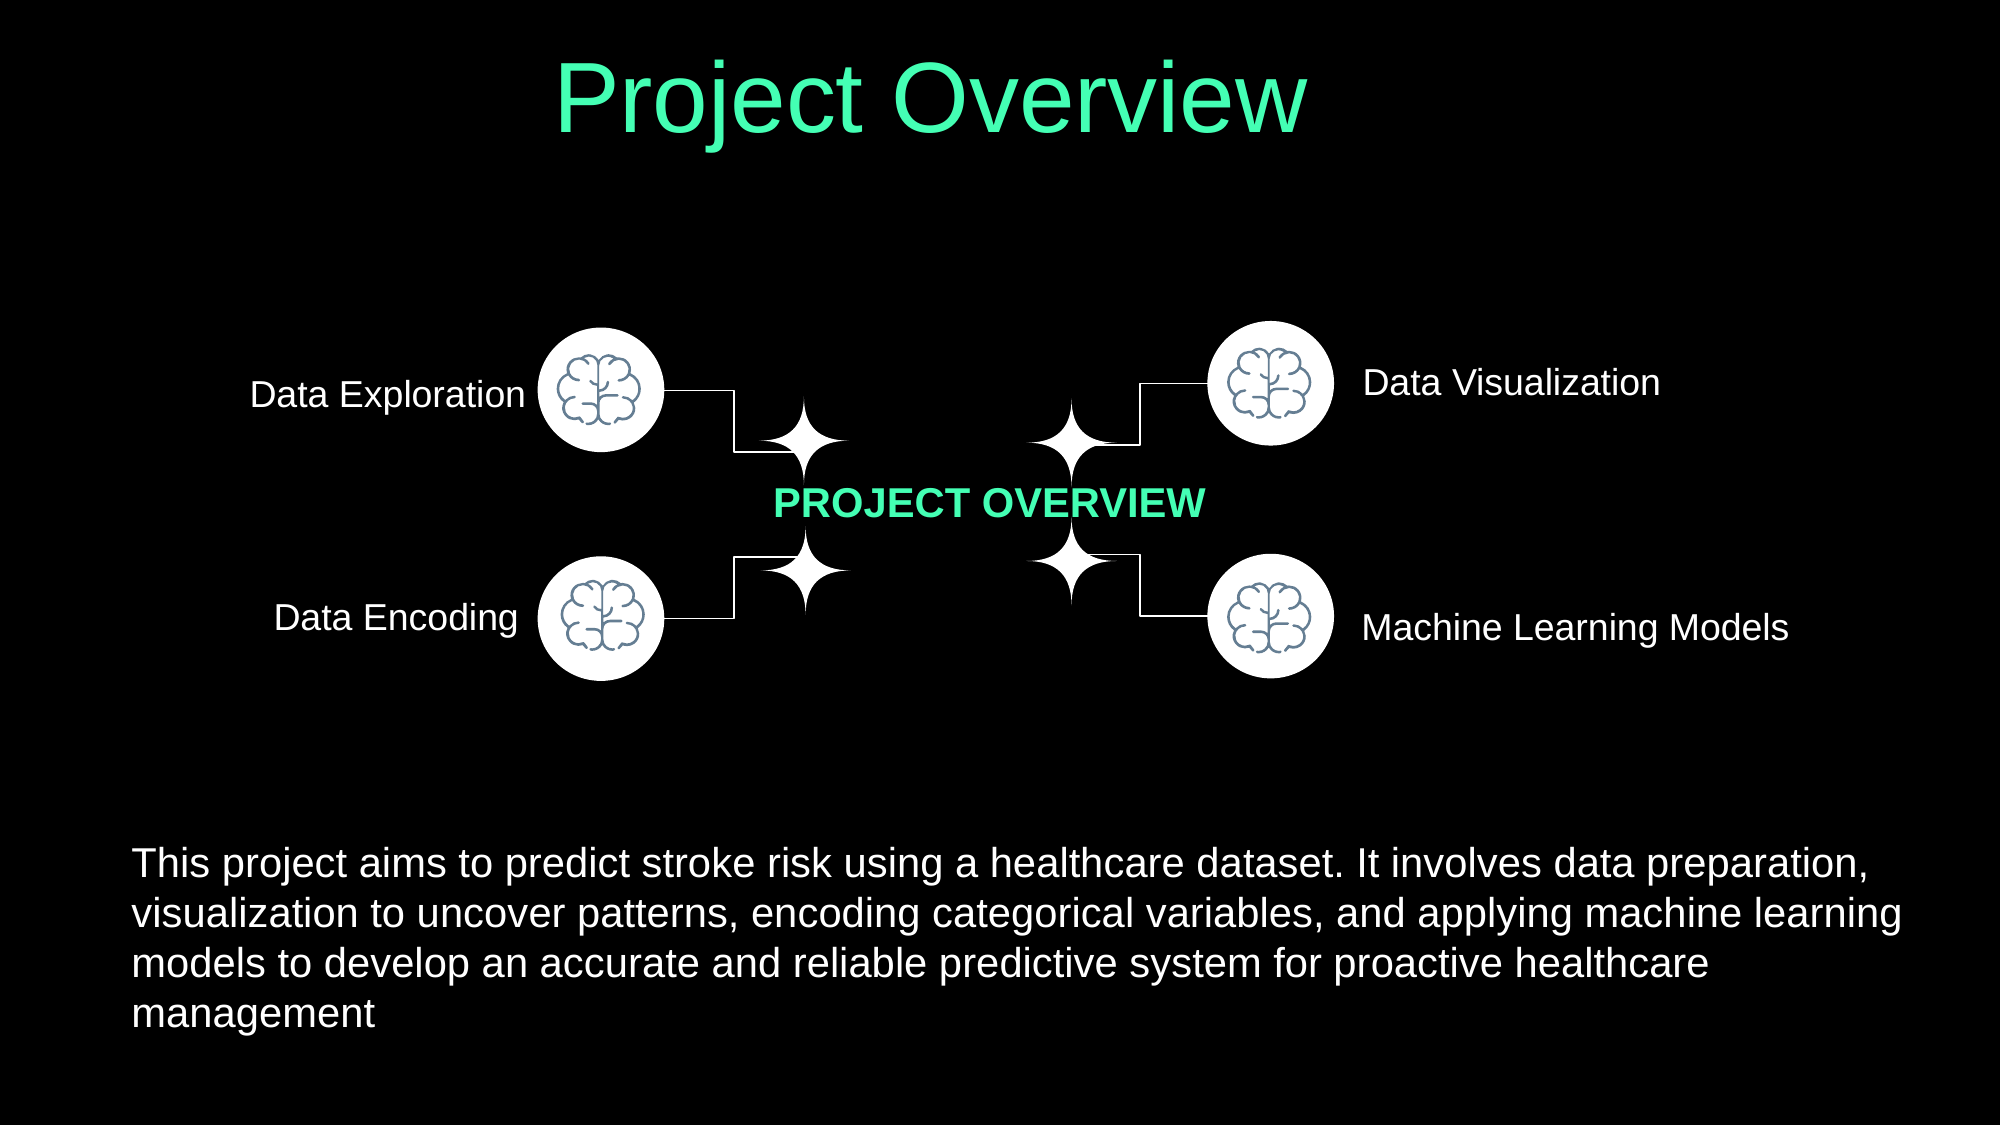

Project Overview

Data Visualization

Data Exploration
PROJECT OVERVIEW

Data Encoding
Machine Learning Models
This project aims to predict stroke risk using a healthcare dataset. It involves data preparation, visualization to uncover patterns, encoding categorical variables, and applying machine learning models to develop an accurate and reliable predictive system for proactive healthcare management